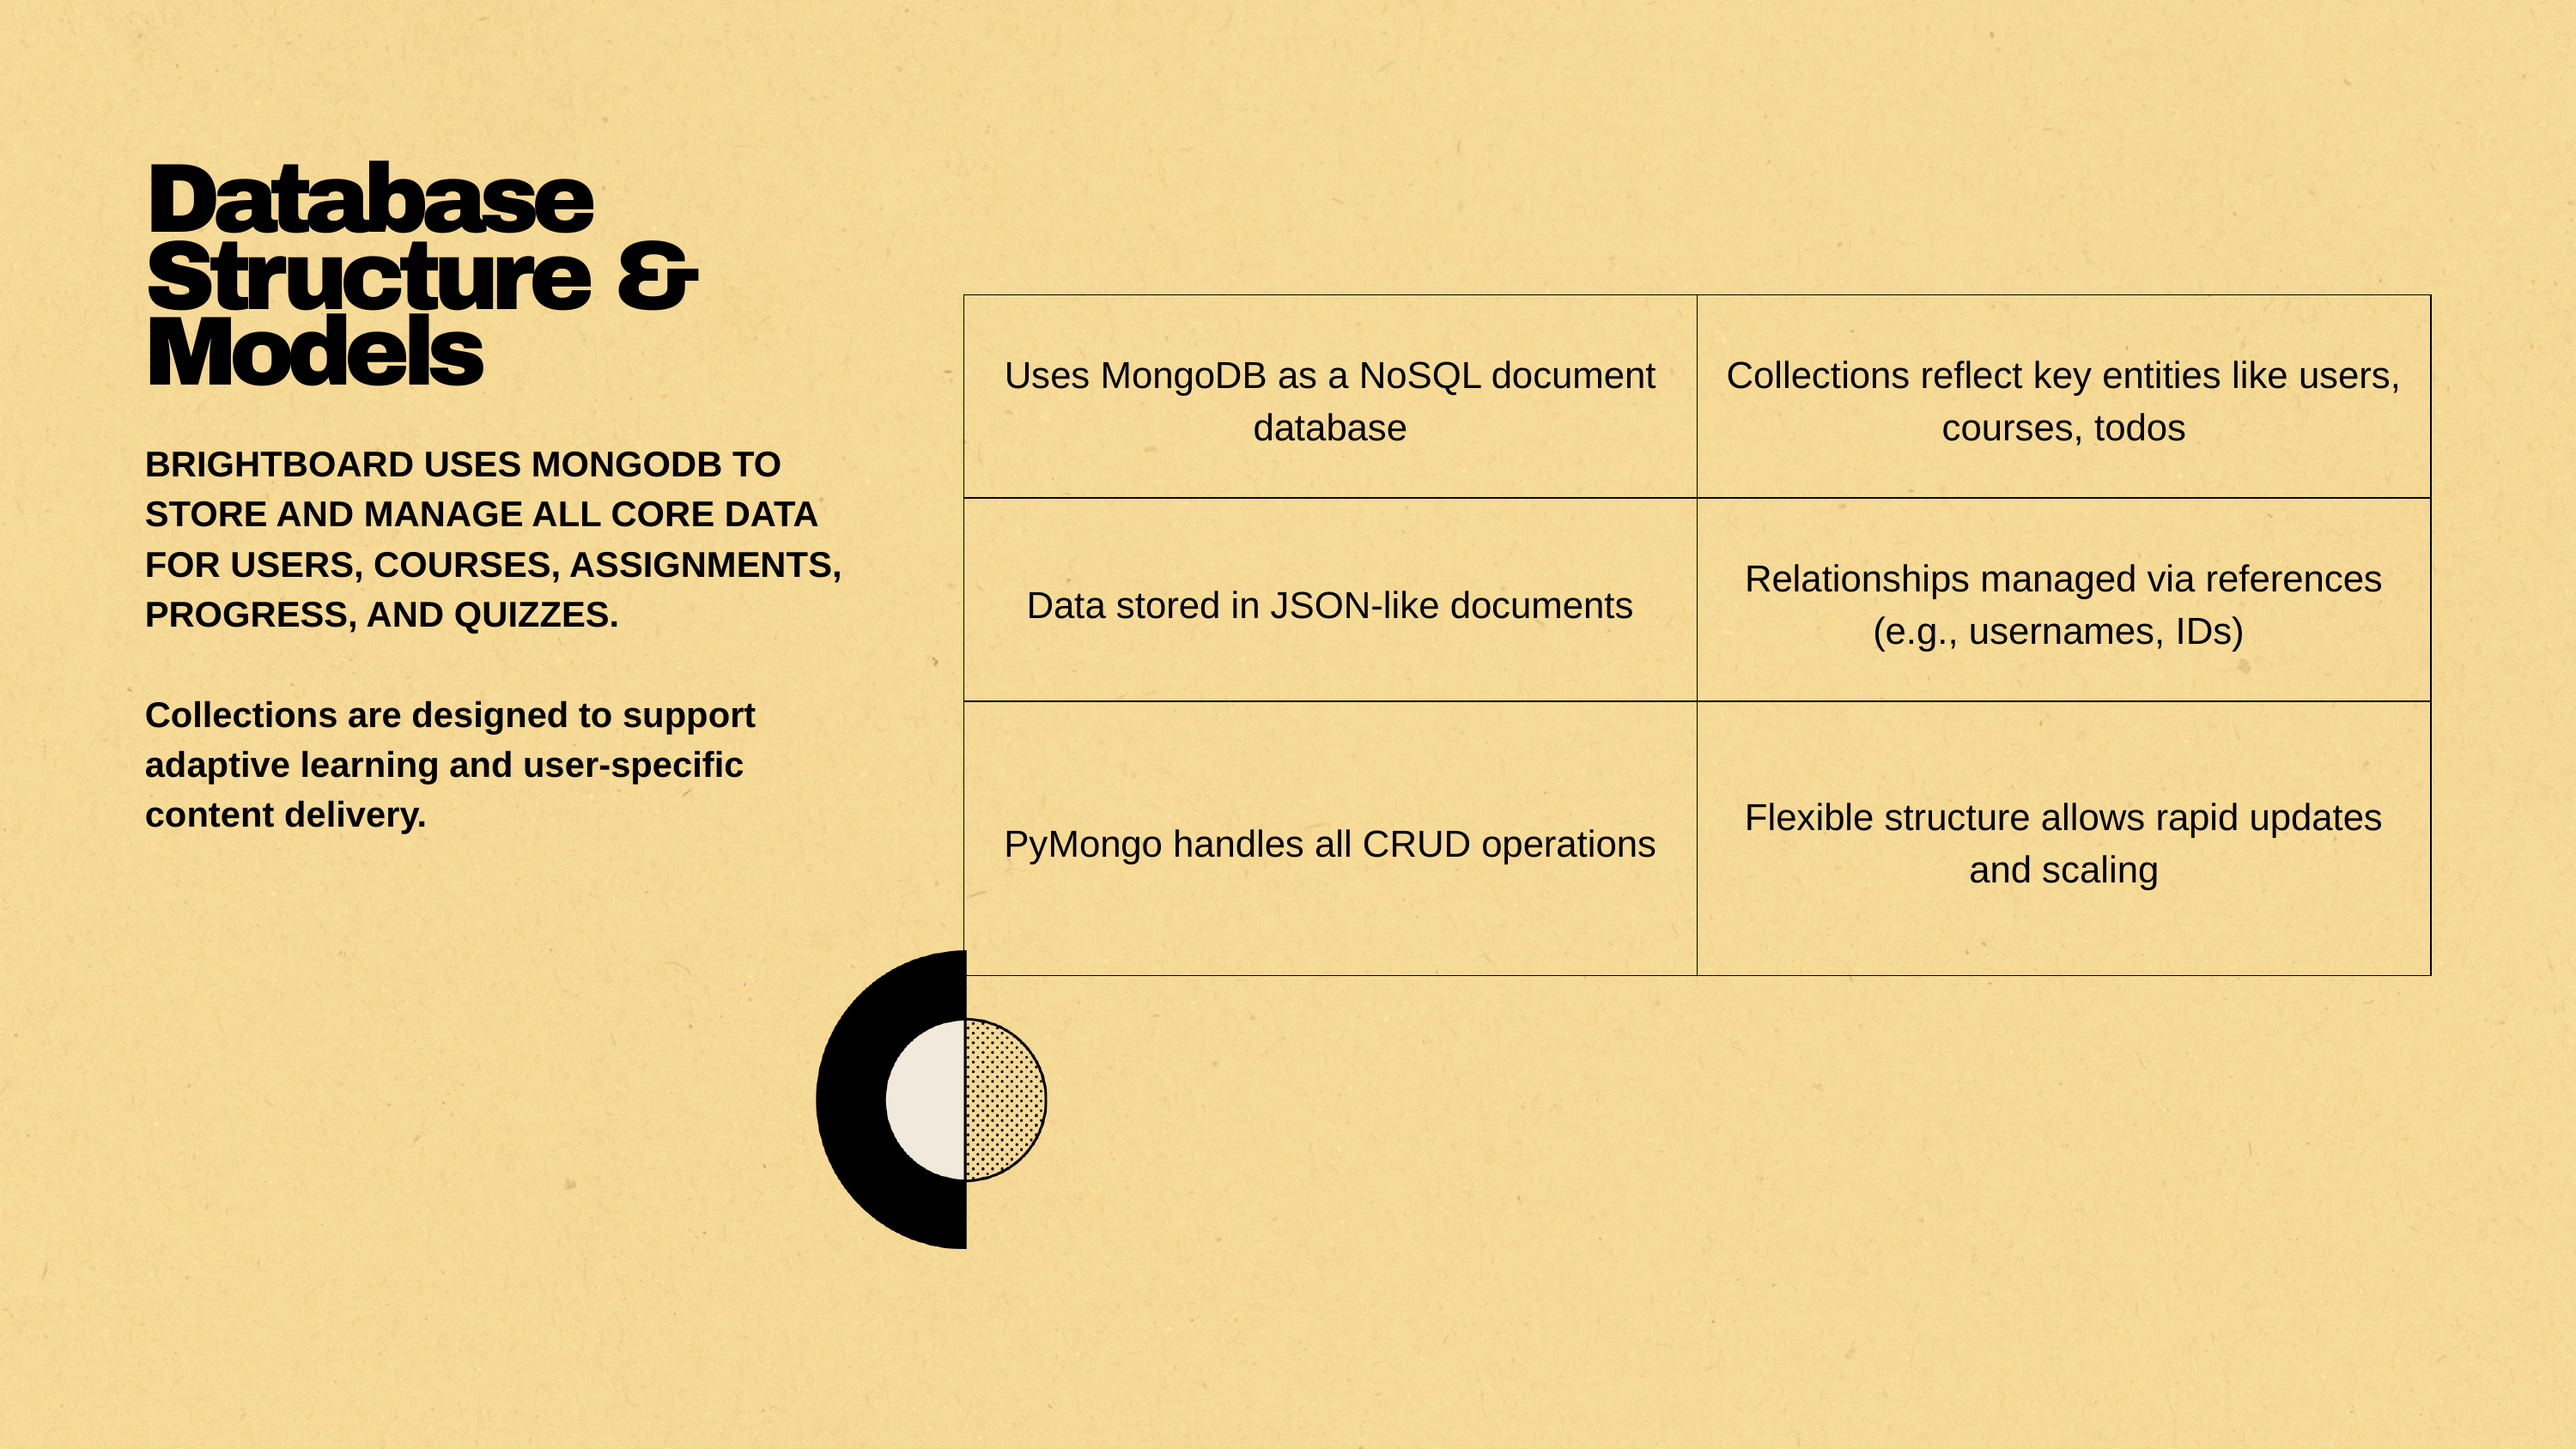

Database Structure & Models
| Uses MongoDB as a NoSQL document database | Collections reflect key entities like users, courses, todos |
| --- | --- |
| Data stored in JSON-like documents | Relationships managed via references (e.g., usernames, IDs) |
| PyMongo handles all CRUD operations | Flexible structure allows rapid updates and scaling |
BRIGHTBOARD USES MONGODB TO STORE AND MANAGE ALL CORE DATA FOR USERS, COURSES, ASSIGNMENTS, PROGRESS, AND QUIZZES.

Collections are designed to support adaptive learning and user-specific content delivery.